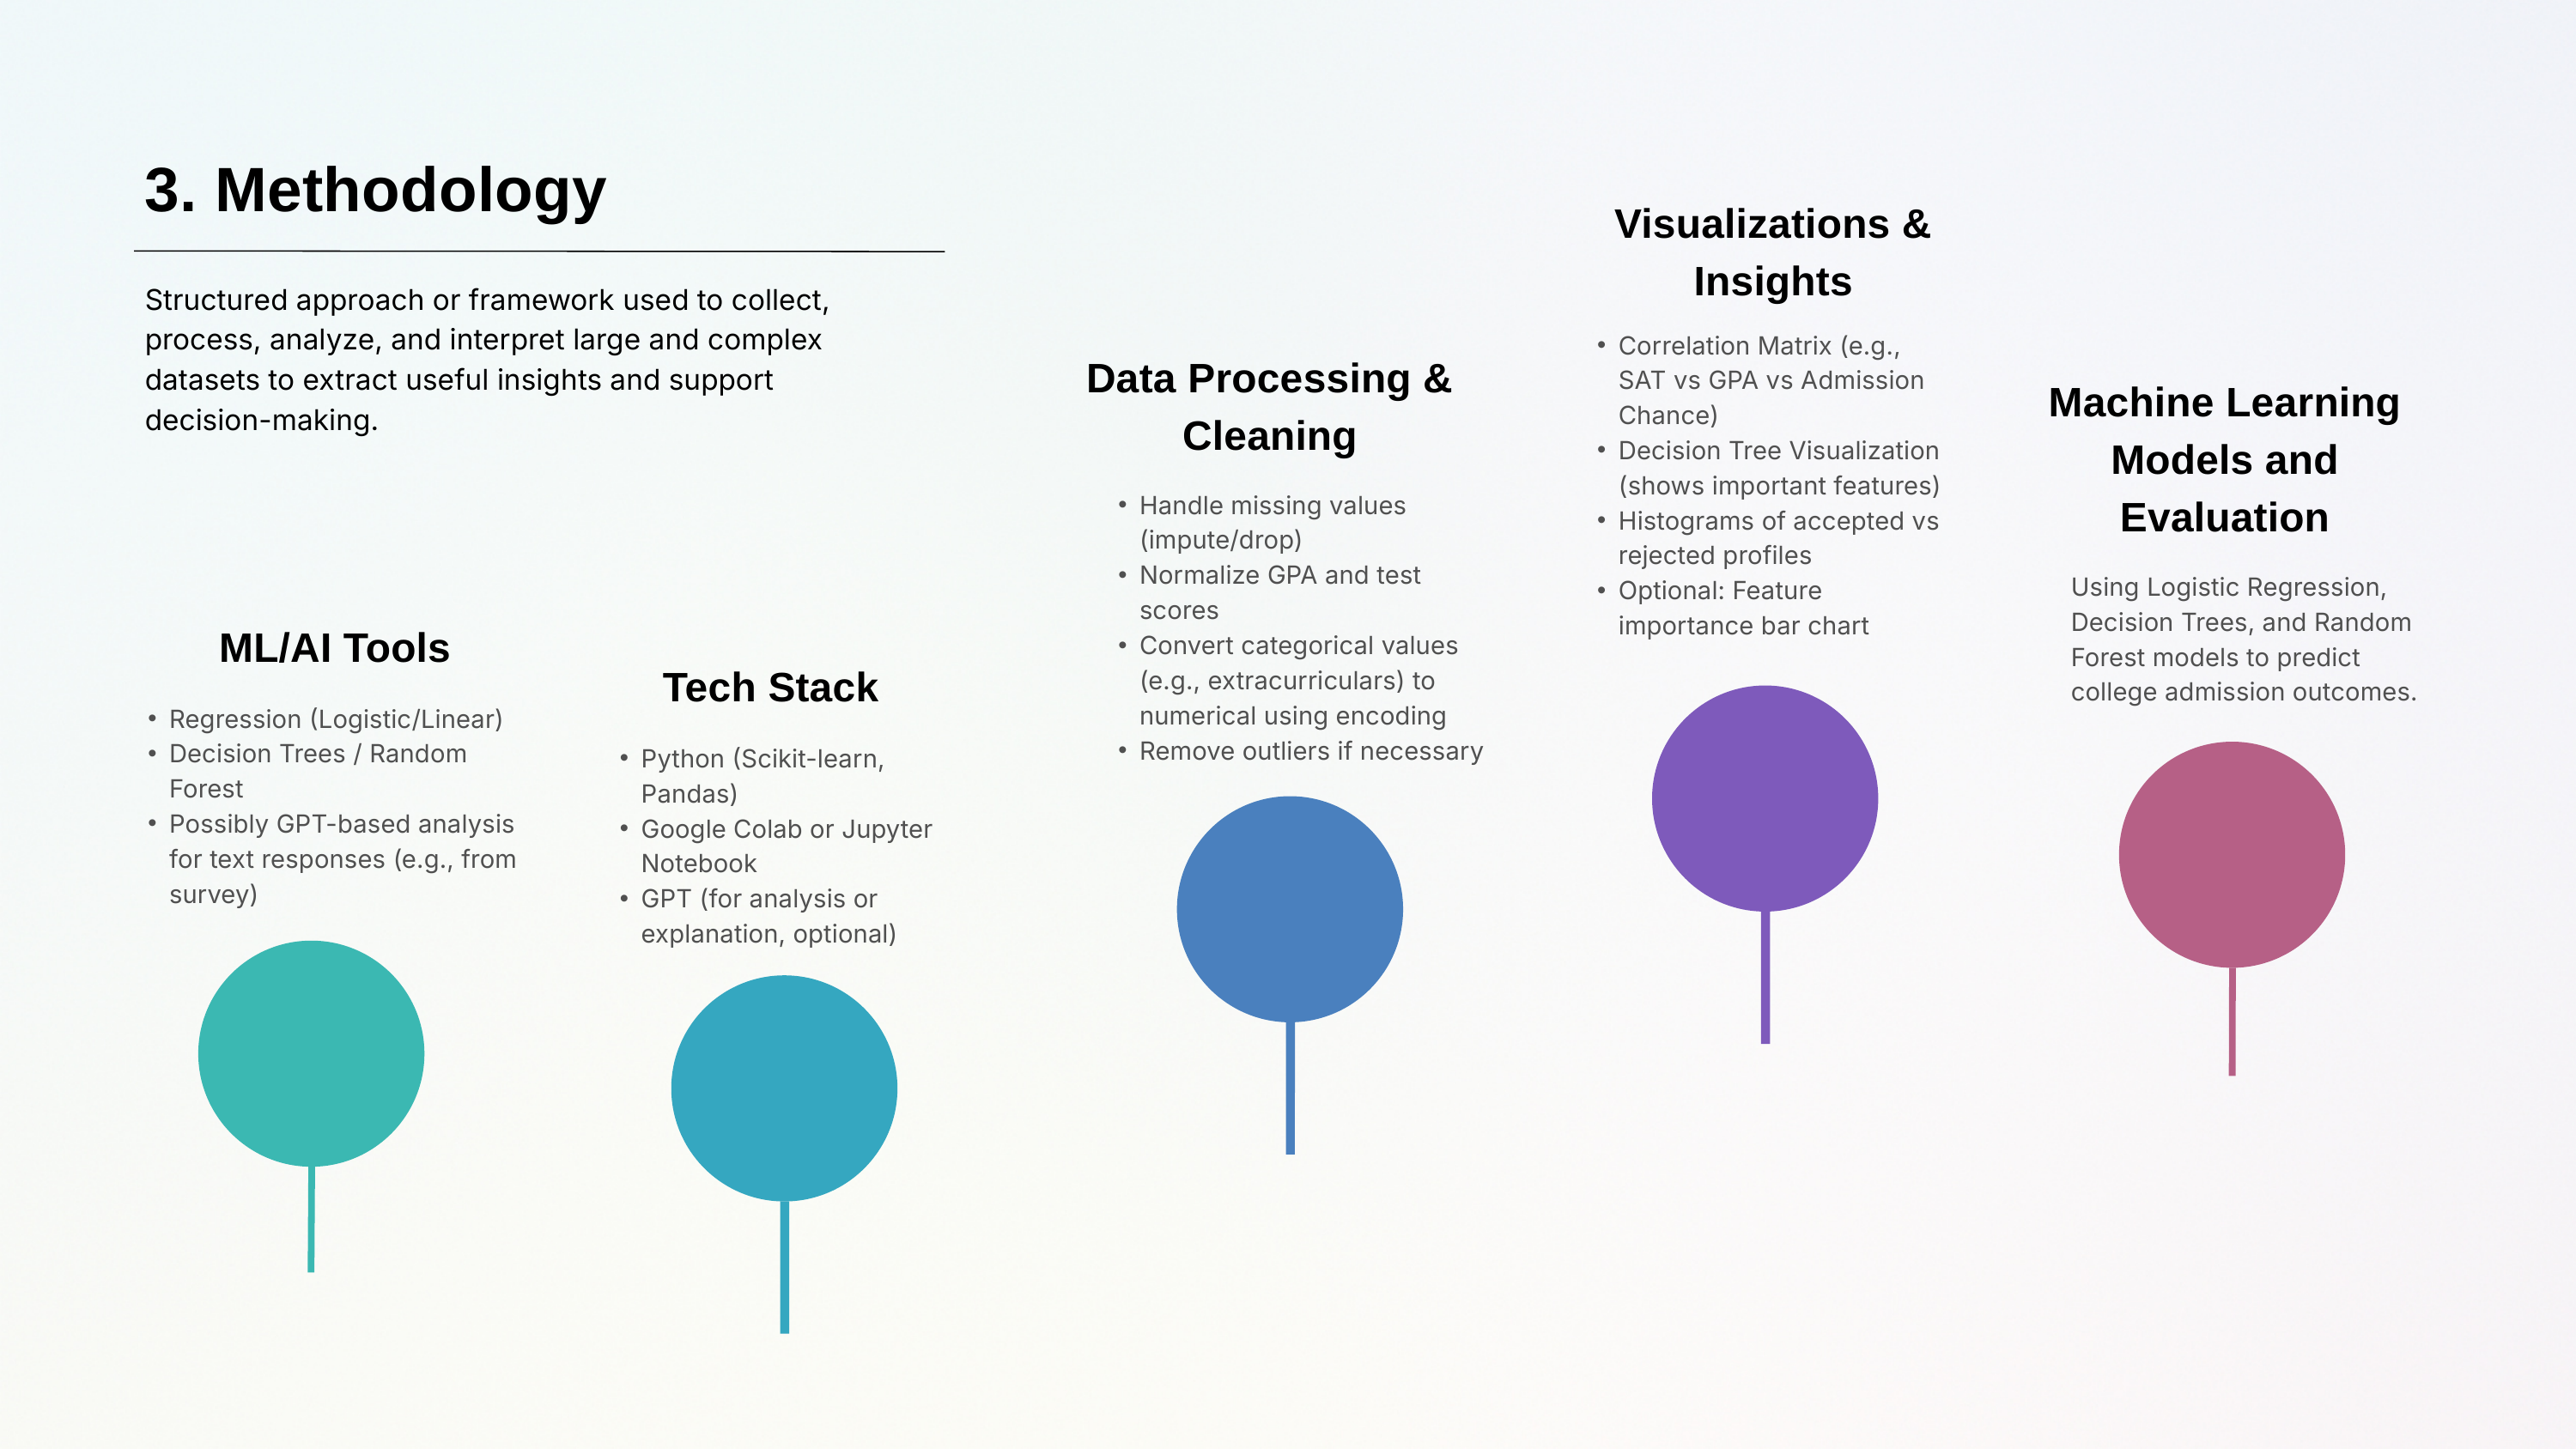

3. Methodology
Visualizations & Insights

Structured approach or framework used to collect, process, analyze, and interpret large and complex datasets to extract useful insights and support decision-making.
Correlation Matrix (e.g., SAT vs GPA vs Admission Chance)
Decision Tree Visualization (shows important features)
Histograms of accepted vs rejected profiles
Optional: Feature importance bar chart
Data Processing & Cleaning
Machine Learning Models and Evaluation

Handle missing values (impute/drop)
Normalize GPA and test scores
Convert categorical values (e.g., extracurriculars) to numerical using encoding
Remove outliers if necessary
Using Logistic Regression, Decision Trees, and Random Forest models to predict college admission outcomes.
ML/AI Tools
Tech Stack

Regression (Logistic/Linear)
Decision Trees / Random Forest
Possibly GPT-based analysis for text responses (e.g., from survey)

Python (Scikit-learn, Pandas)
Google Colab or Jupyter Notebook
GPT (for analysis or explanation, optional)